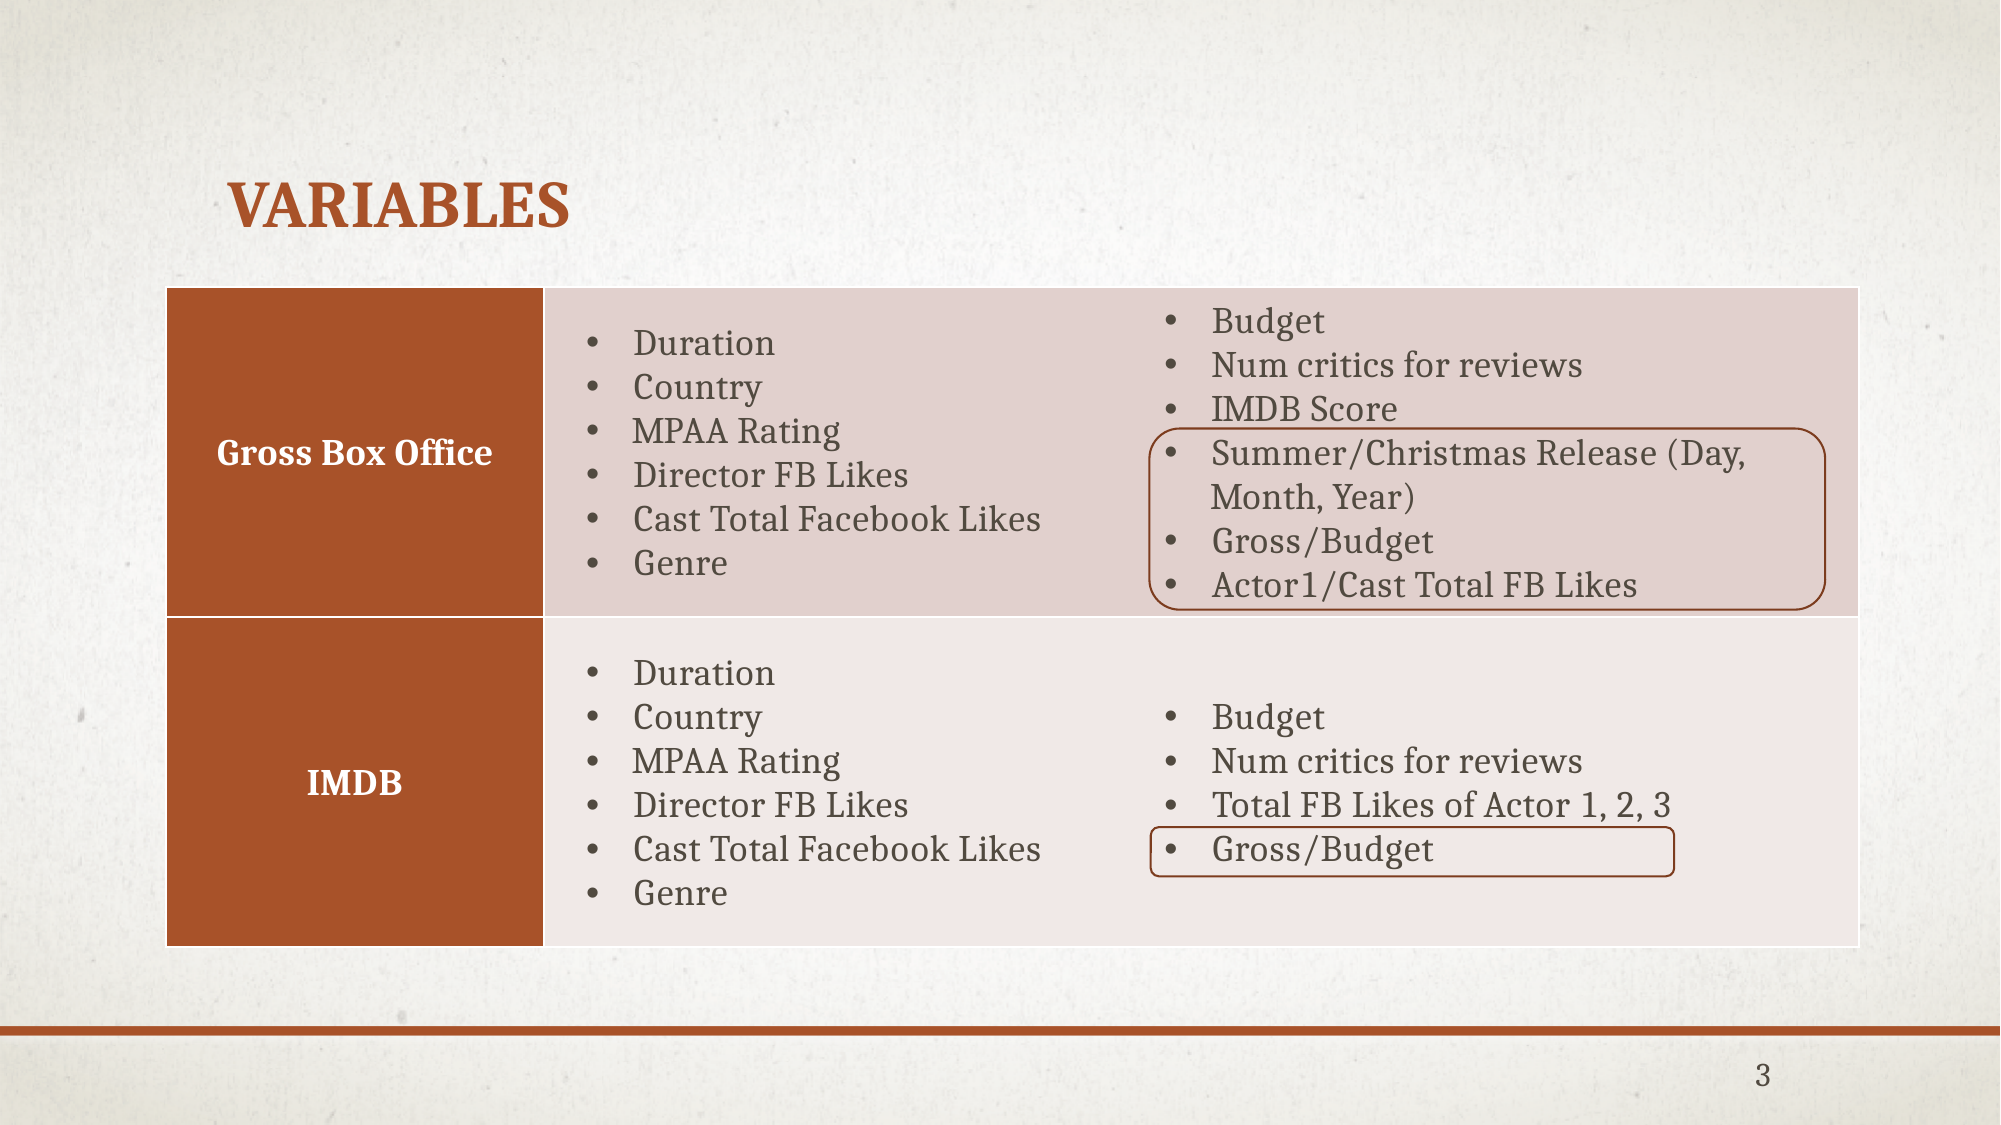

# Variables
| Gross Box Office | Duration Country MPAA Rating Director FB Likes Cast Total Facebook Likes Genre | Budget Num critics for reviews IMDB Score Summer/Christmas Release (Day, Month, Year) Gross/Budget Actor1/Cast Total FB Likes |
| --- | --- | --- |
| IMDB | Duration Country MPAA Rating Director FB Likes Cast Total Facebook Likes Genre | Budget Num critics for reviews Total FB Likes of Actor 1, 2, 3 Gross/Budget |

3